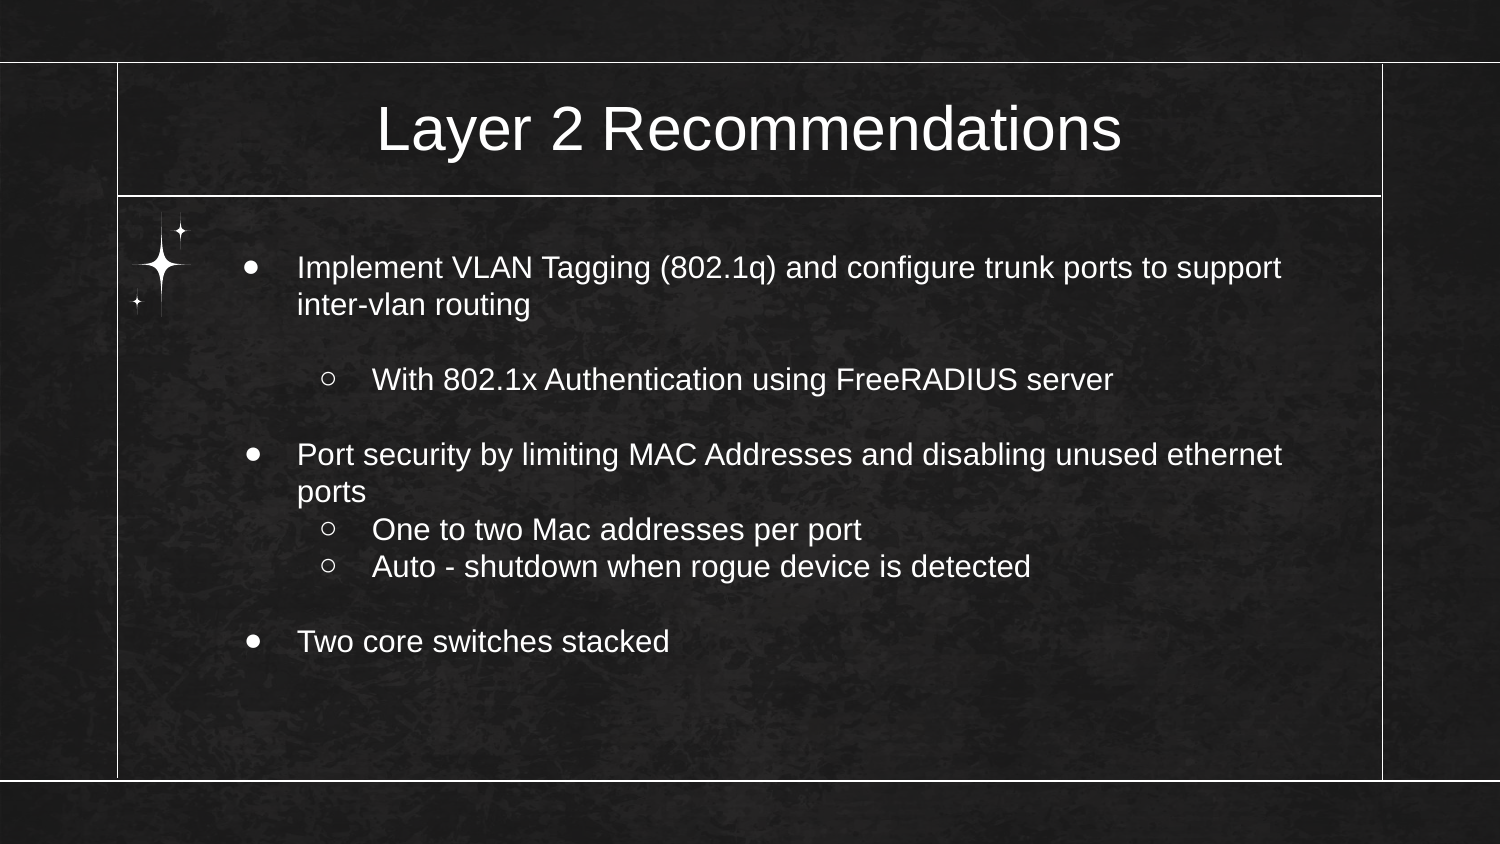

# Layer 2 Recommendations

Implement VLAN Tagging (802.1q) and configure trunk ports to support inter-vlan routing

With 802.1x Authentication using FreeRADIUS server

Port security by limiting MAC Addresses and disabling unused ethernet ports
One to two Mac addresses per port
Auto - shutdown when rogue device is detected

Two core switches stacked